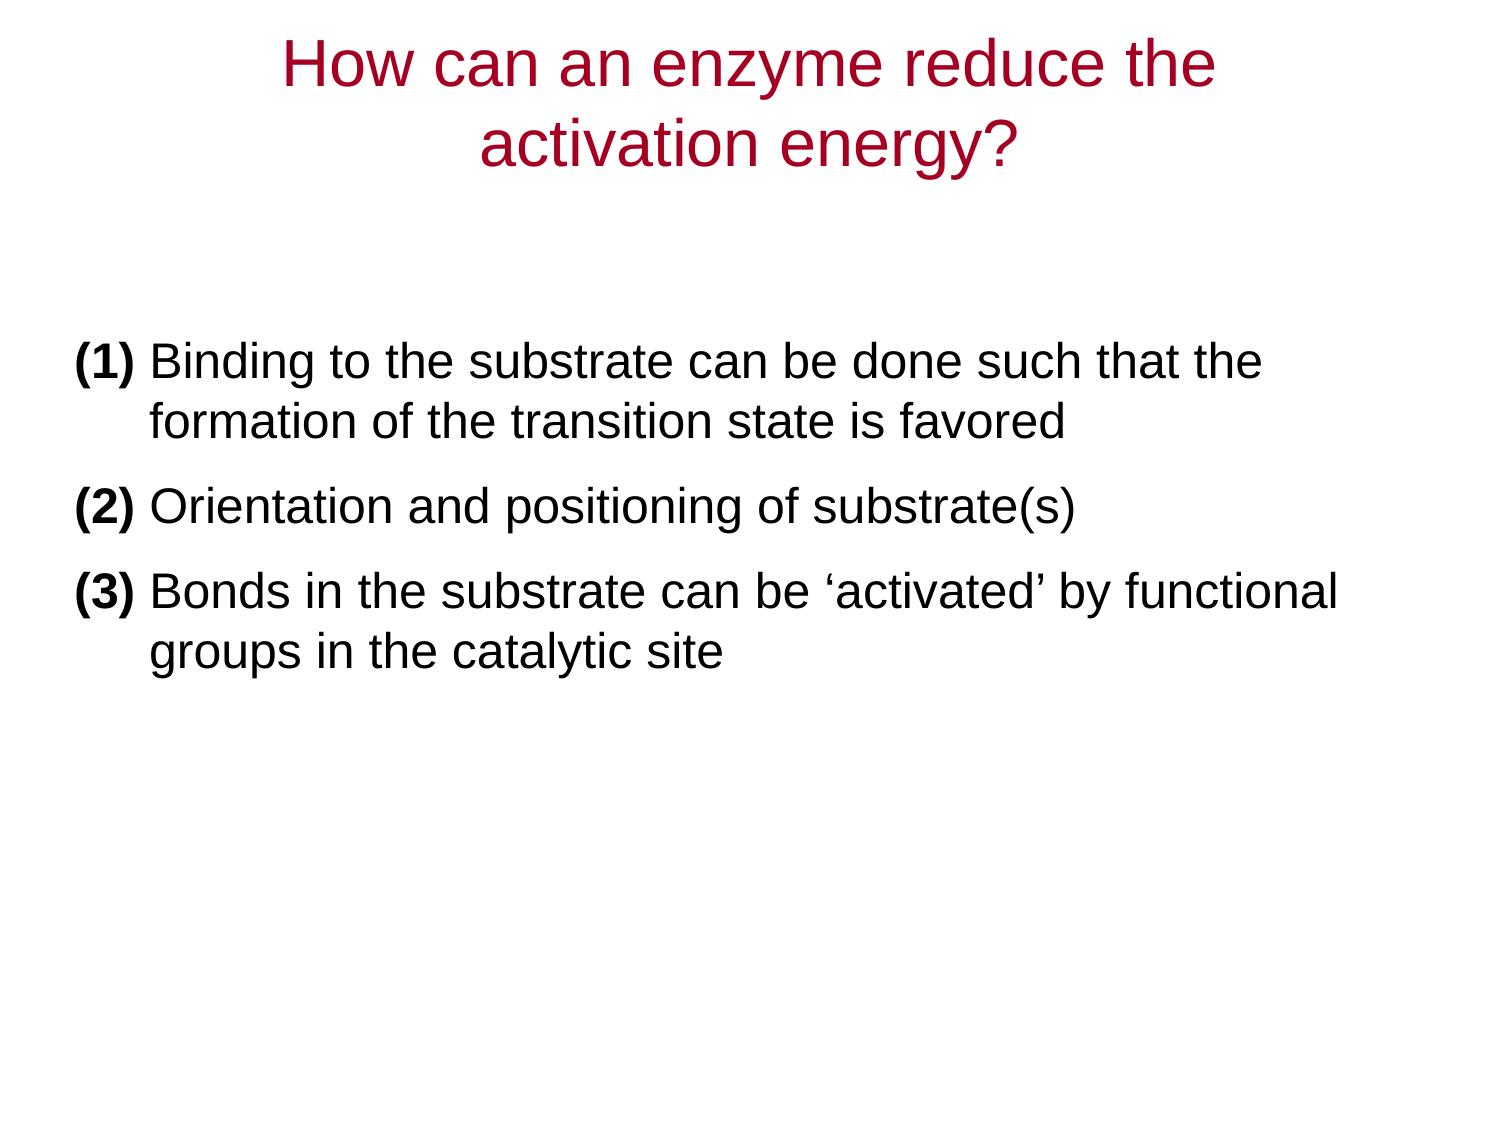

How can an enzyme reduce the activation energy?
(1) Binding to the substrate can be done such that the formation of the transition state is favored
(2) Orientation and positioning of substrate(s)
(3) Bonds in the substrate can be ‘activated’ by functional groups in the catalytic site